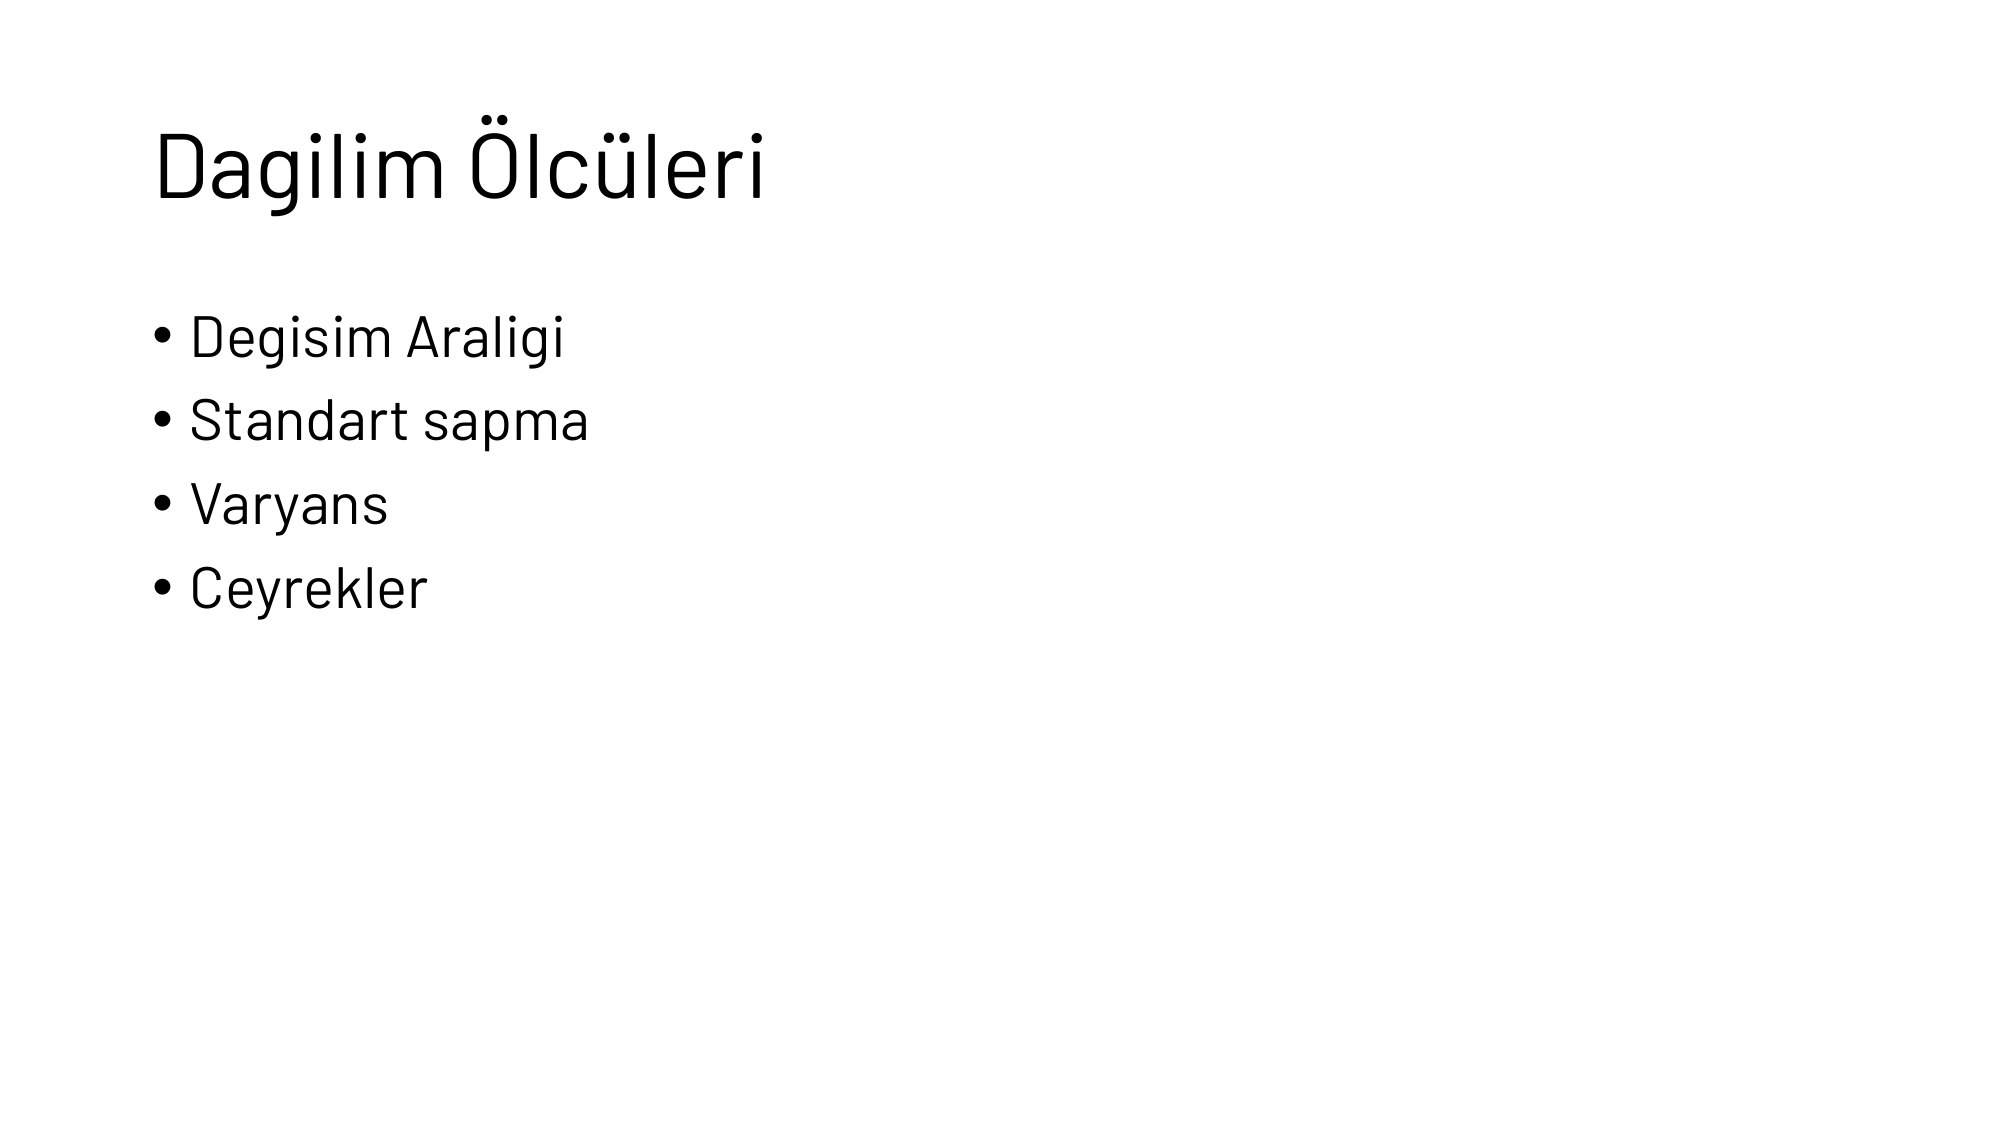

# Dagilim Ölcüleri
Degisim Araligi
Standart sapma
Varyans
Ceyrekler